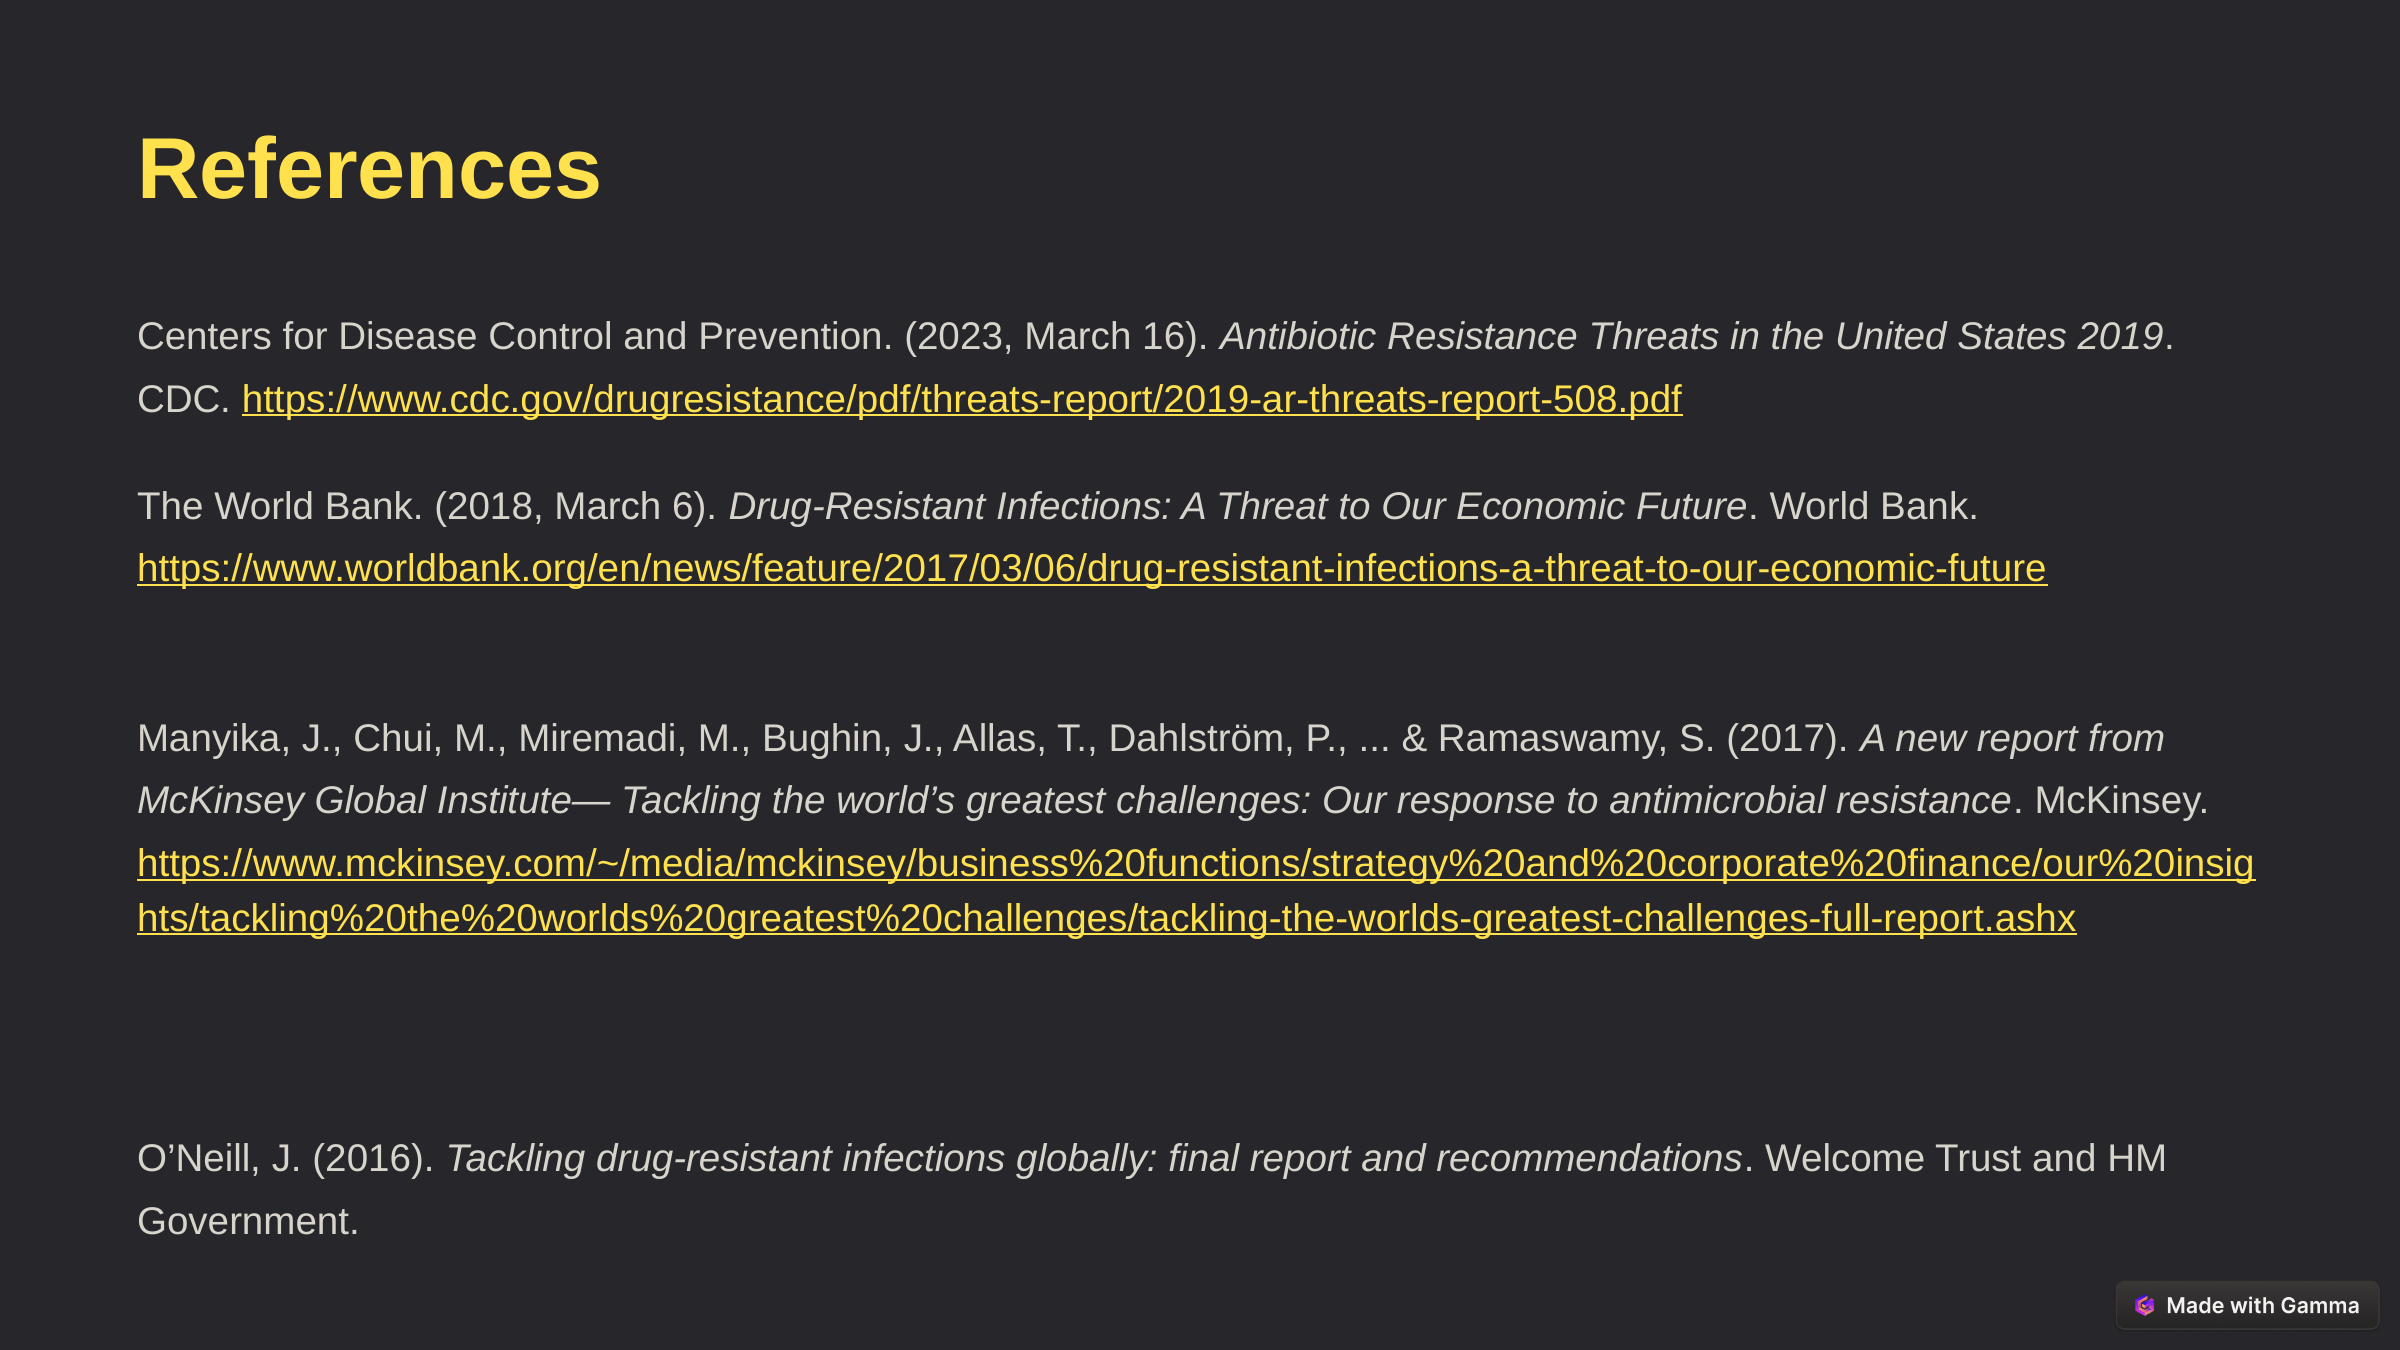

References
Centers for Disease Control and Prevention. (2023, March 16). Antibiotic Resistance Threats in the United States 2019. CDC. https://www.cdc.gov/drugresistance/pdf/threats-report/2019-ar-threats-report-508.pdf
The World Bank. (2018, March 6). Drug-Resistant Infections: A Threat to Our Economic Future. World Bank. https://www.worldbank.org/en/news/feature/2017/03/06/drug-resistant-infections-a-threat-to-our-economic-future
Manyika, J., Chui, M., Miremadi, M., Bughin, J., Allas, T., Dahlström, P., ... & Ramaswamy, S. (2017). A new report from McKinsey Global Institute— Tackling the world’s greatest challenges: Our response to antimicrobial resistance. McKinsey. https://www.mckinsey.com/~/media/mckinsey/business%20functions/strategy%20and%20corporate%20finance/our%20insights/tackling%20the%20worlds%20greatest%20challenges/tackling-the-worlds-greatest-challenges-full-report.ashx
O’Neill, J. (2016). Tackling drug-resistant infections globally: final report and recommendations. Welcome Trust and HM Government.